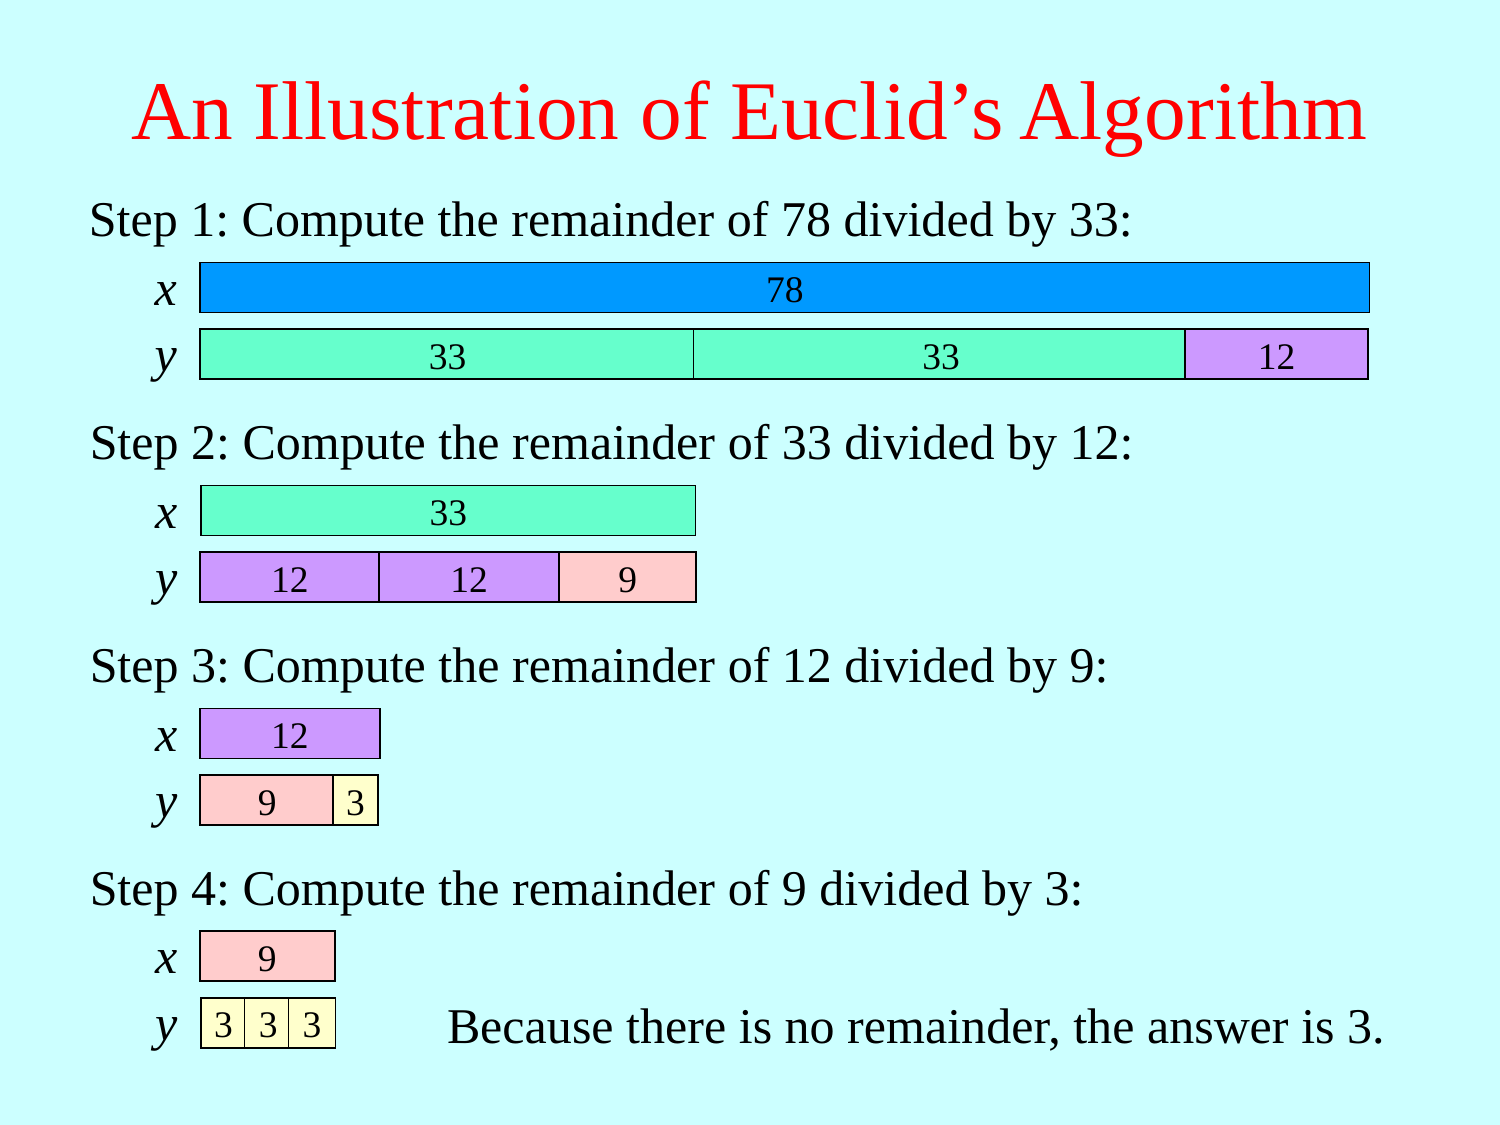

# An Illustration of Euclid’s Algorithm
Step 1: Compute the remainder of 78 divided by 33:
x
78
y
33
33
12
Step 2: Compute the remainder of 33 divided by 12:
x
33
y
12
12
9
Step 3: Compute the remainder of 12 divided by 9:
x
12
y
9
3
Step 4: Compute the remainder of 9 divided by 3:
x
9
y
3
Because there is no remainder, the answer is 3.
3
3